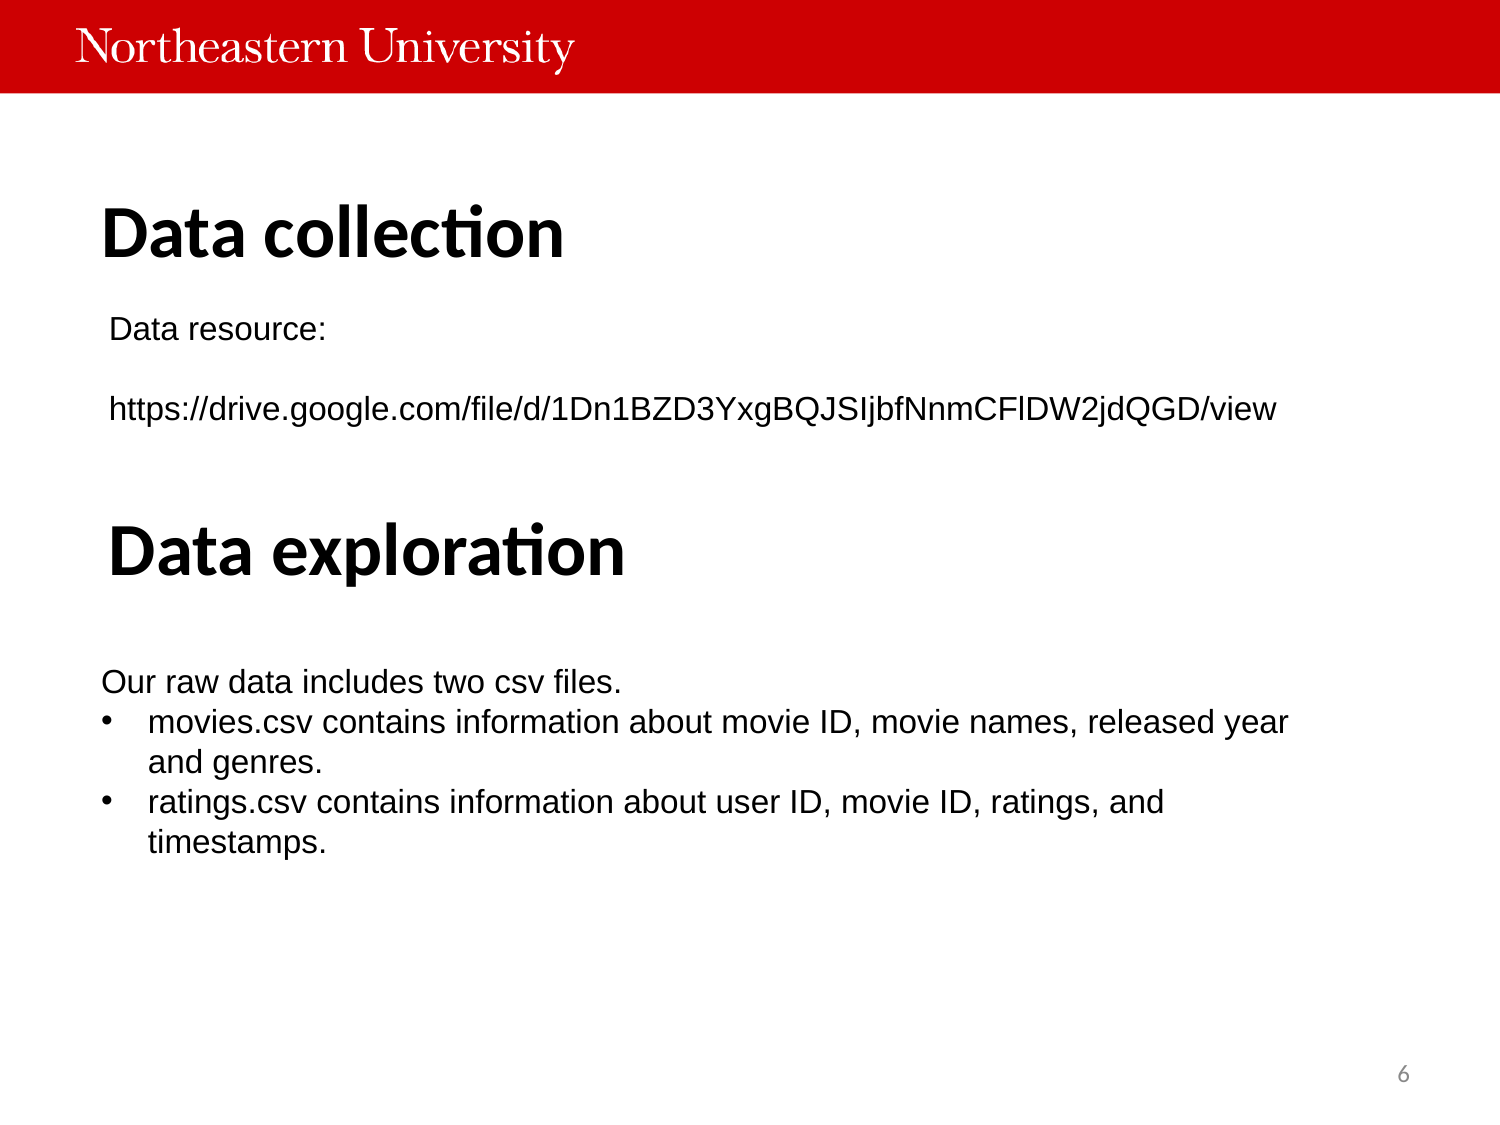

# Data collection
Data resource:

https://drive.google.com/file/d/1Dn1BZD3YxgBQJSIjbfNnmCFlDW2jdQGD/view

Data exploration
Our raw data includes two csv files.
movies.csv contains information about movie ID, movie names, released year and genres.
ratings.csv contains information about user ID, movie ID, ratings, and timestamps.

6